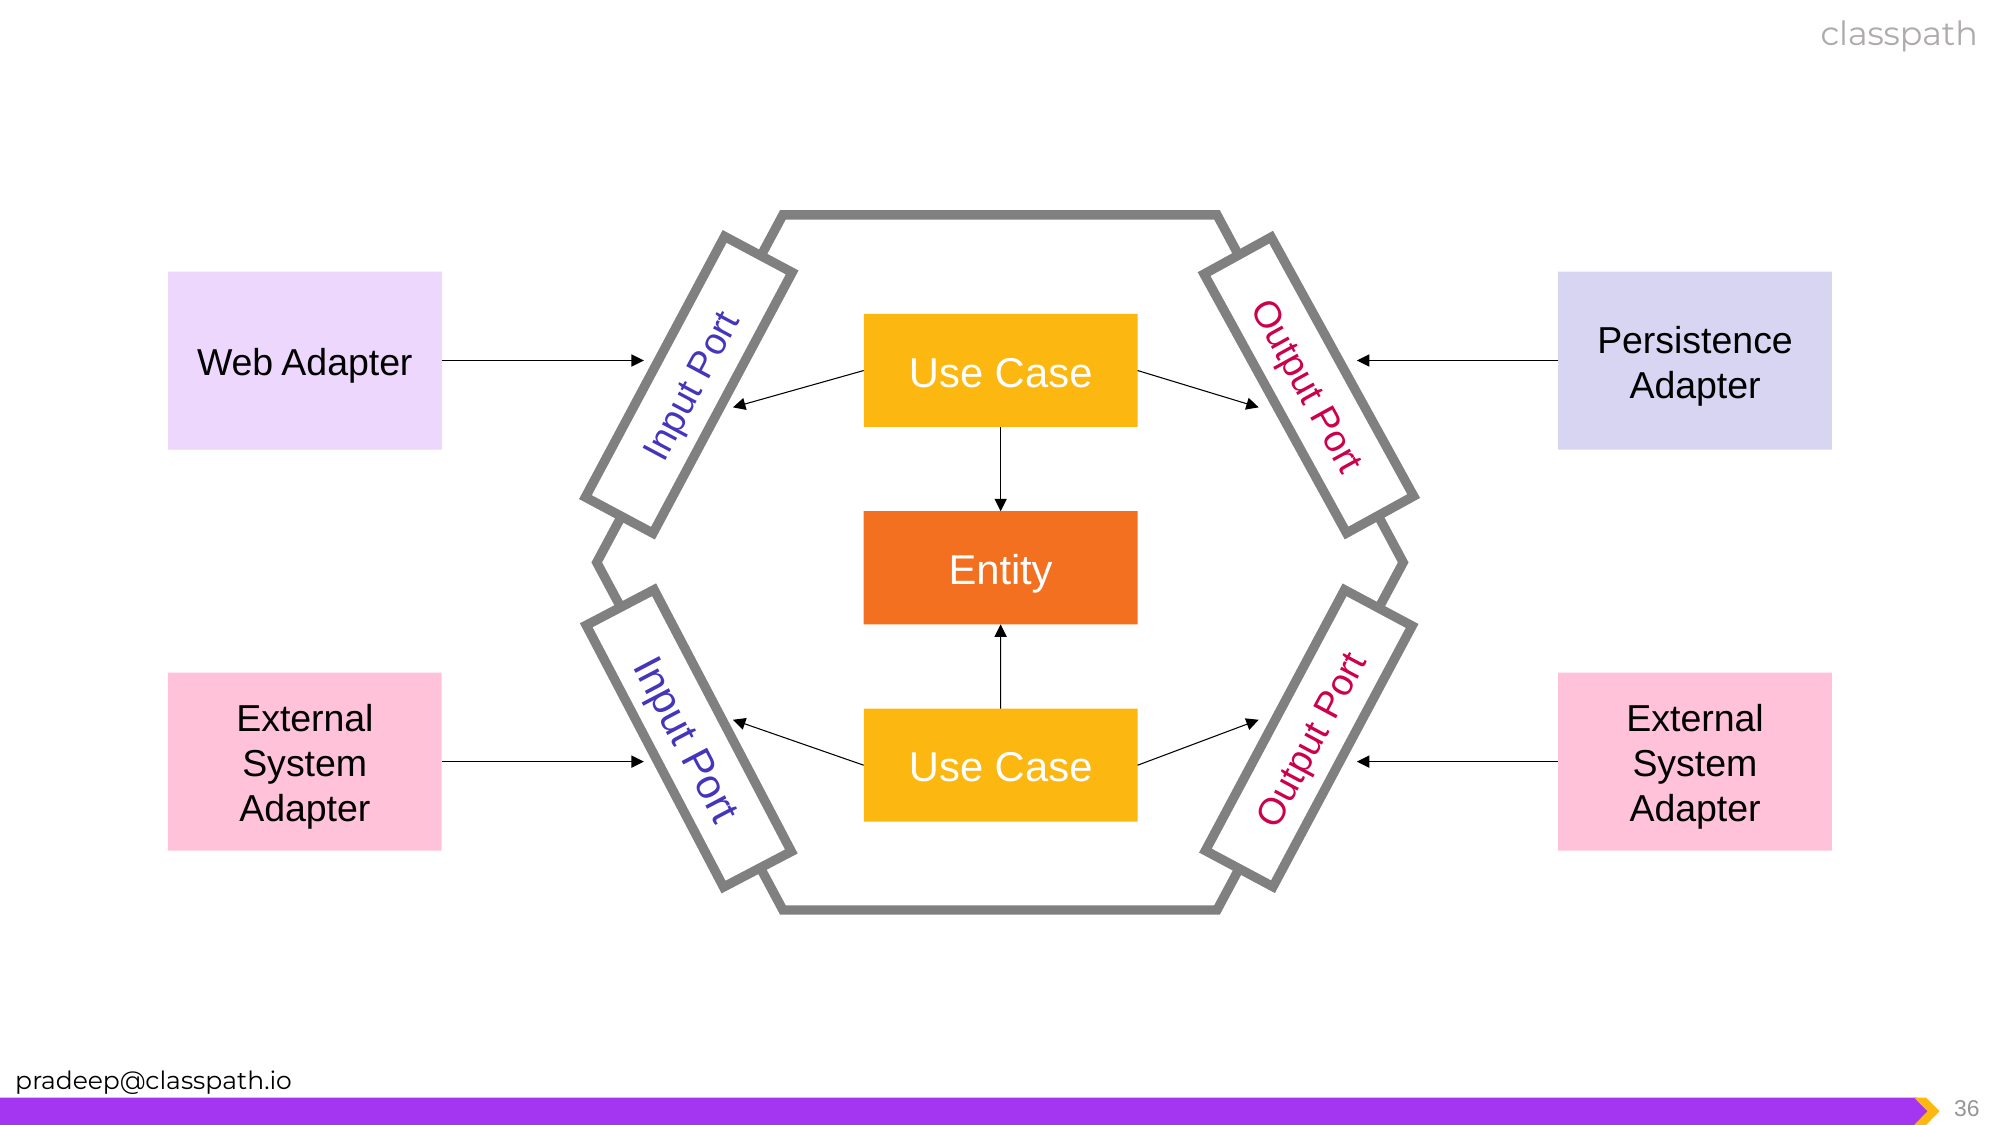

Use Case
Input Port
Output Port
Entity
Output Port
Input Port
Use Case
Web Adapter
Persistence Adapter
External System Adapter
External System Adapter
36